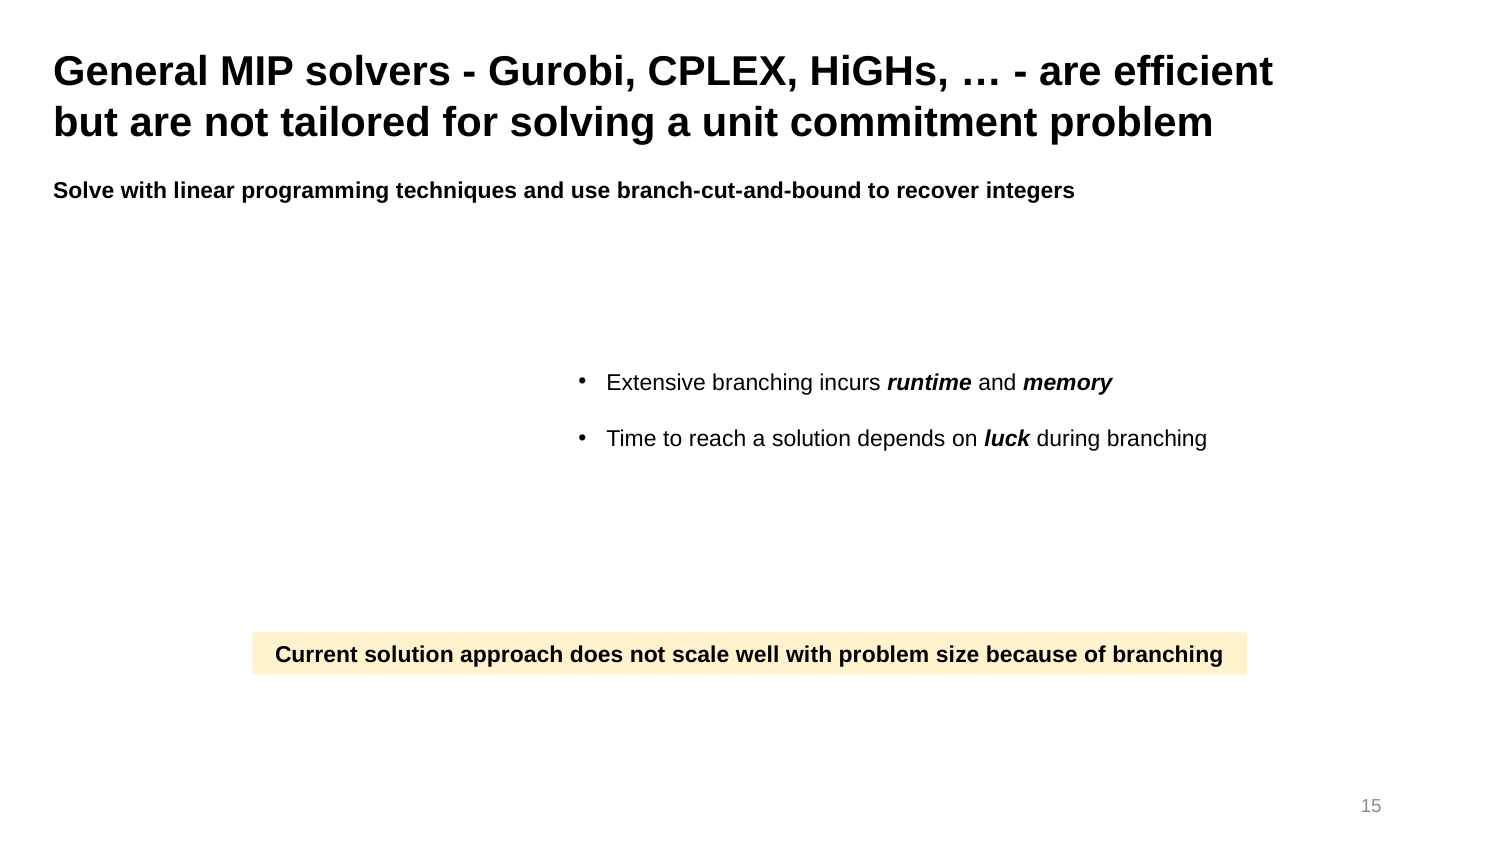

General MIP solvers - Gurobi, CPLEX, HiGHs, … - are efficient
but are not tailored for solving a unit commitment problem
Solve with linear programming techniques and use branch-cut-and-bound to recover integers
Extensive branching incurs runtime and memory
Time to reach a solution depends on luck during branching
Current solution approach does not scale well with problem size because of branching
15